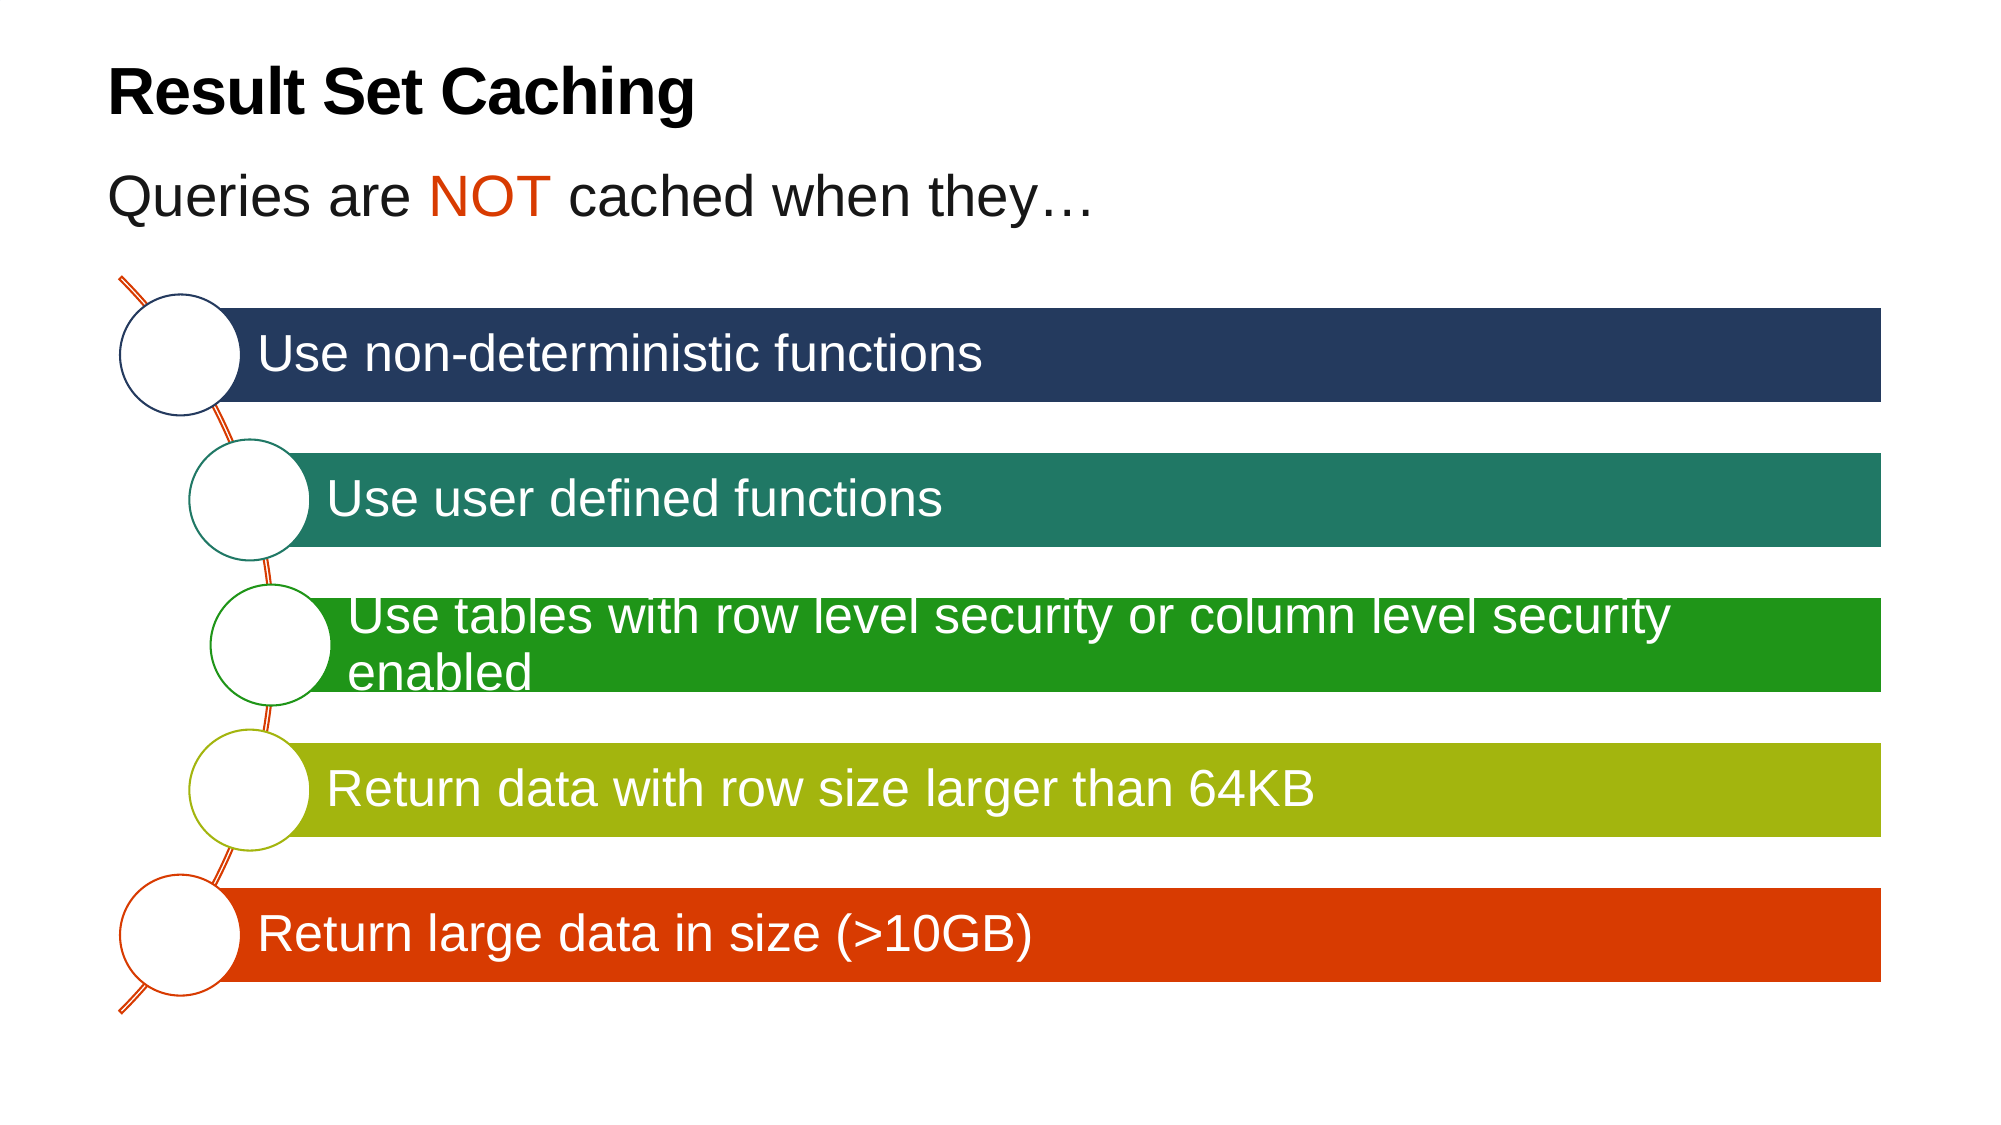

# Result Set Caching
Queries are NOT cached when they…

Use non-deterministic functions
Use user defined functions
Use tables with row level security or column level security enabled
Return data with row size larger than 64KB
Return large data in size (>10GB)